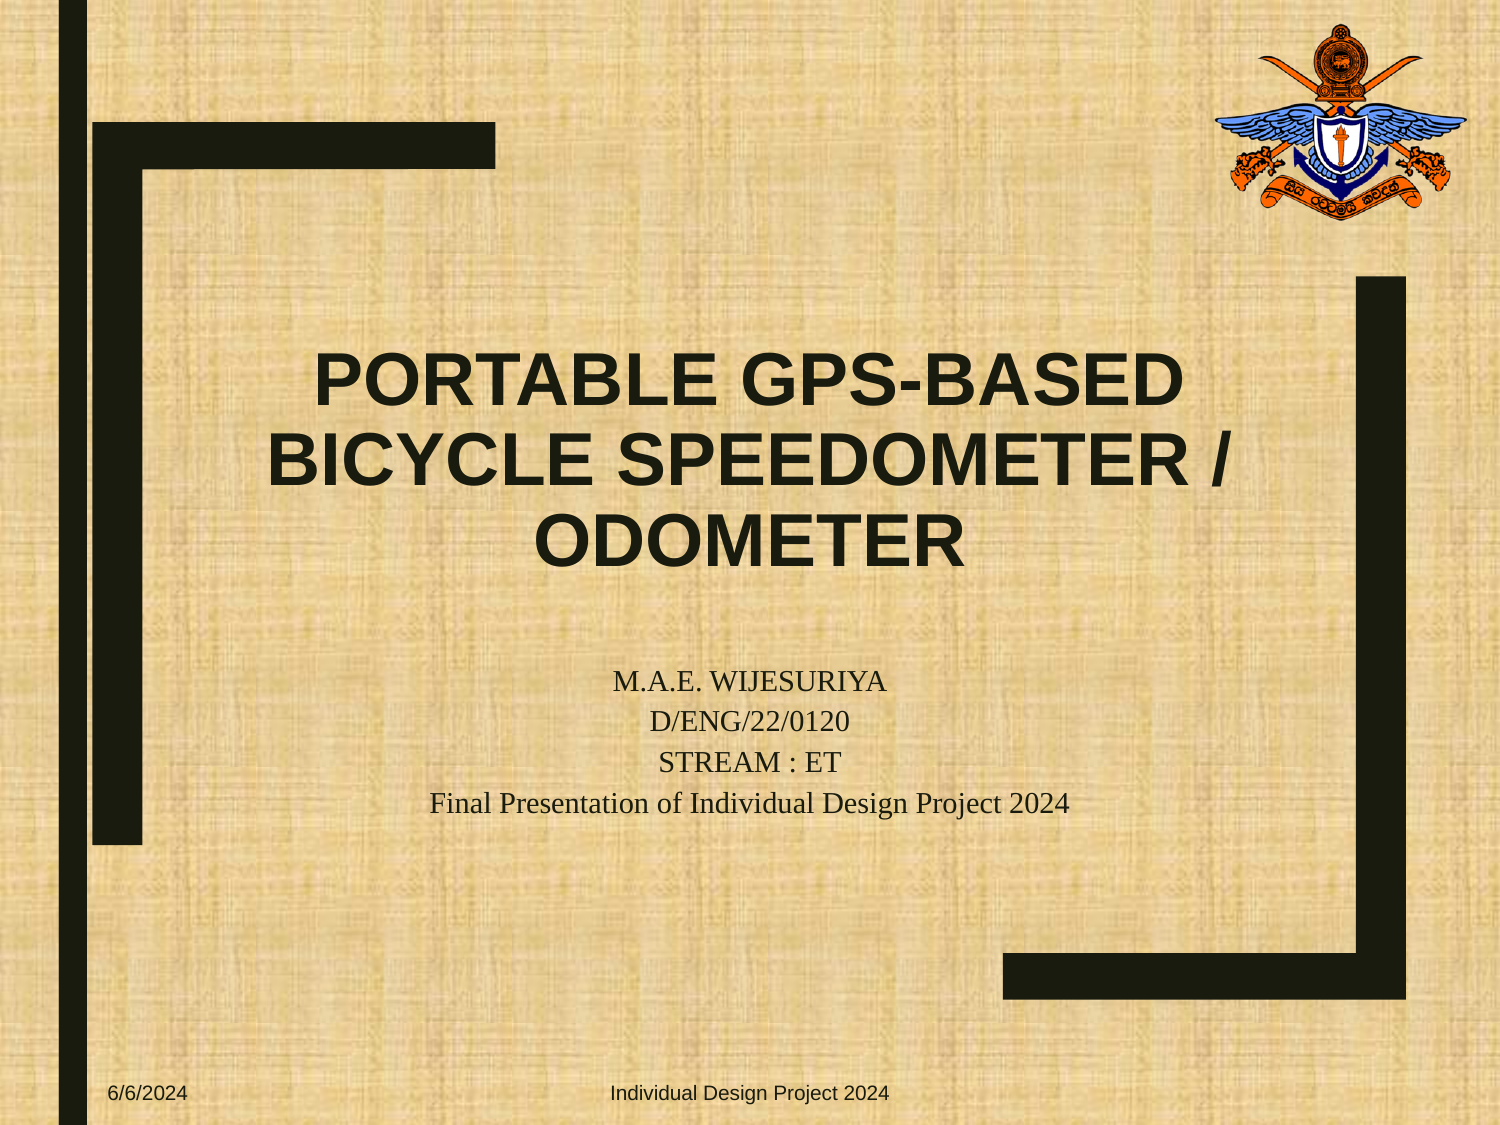

# PORTABLE GPS-BASED BICYCLE SPEEDOMETER / ODOMETER
M.A.E. WIJESURIYA
D/ENG/22/0120
STREAM : ET
Final Presentation of Individual Design Project 2024
6/6/2024
Individual Design Project 2024